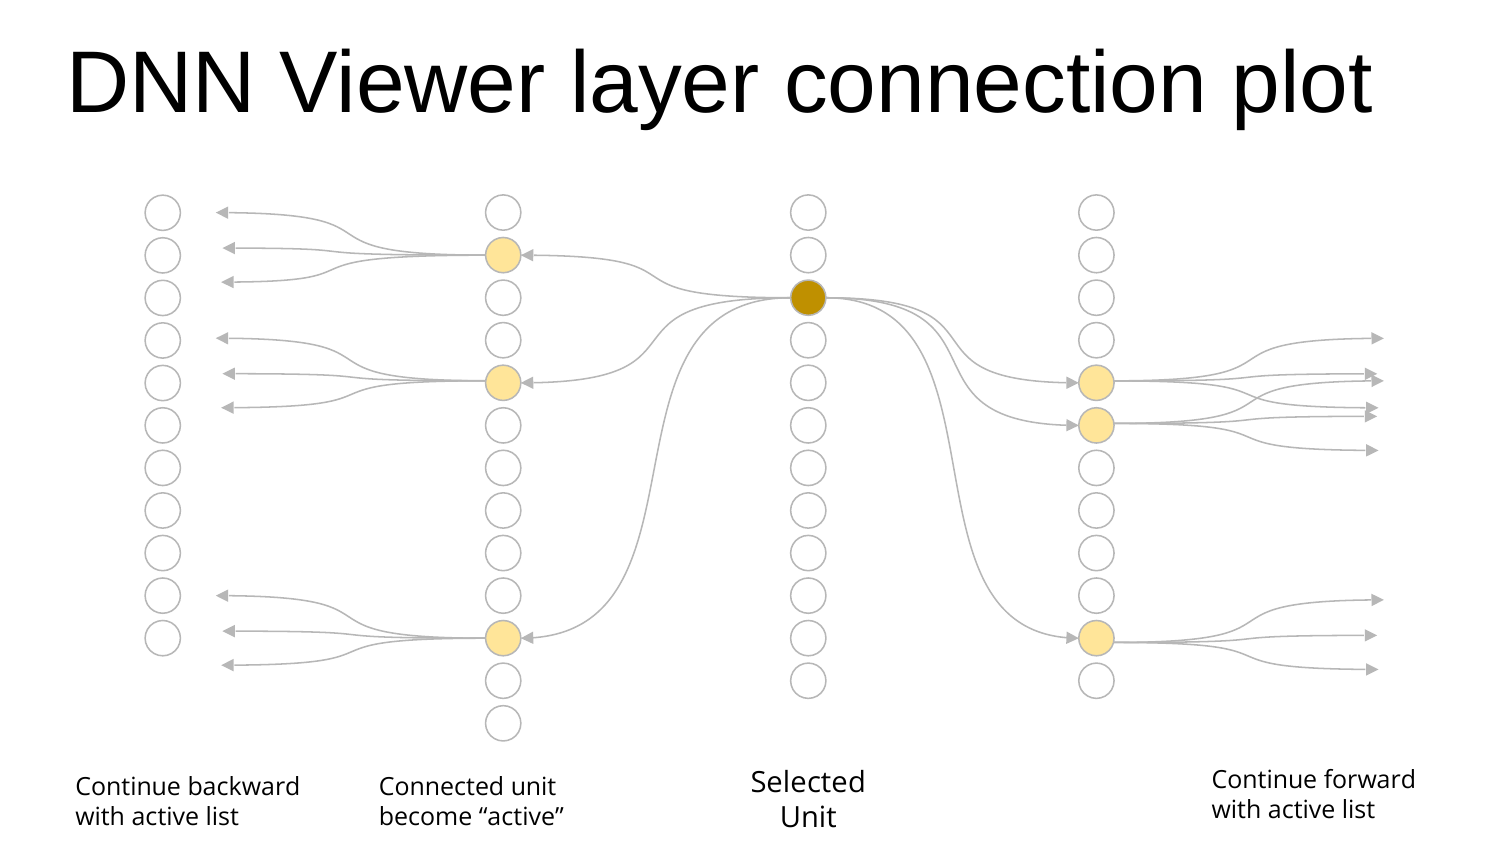

# DNN Viewer layer connection plot

Selected
Unit
Continue forward with active list
Continue backward with active list
Connected unit become “active”